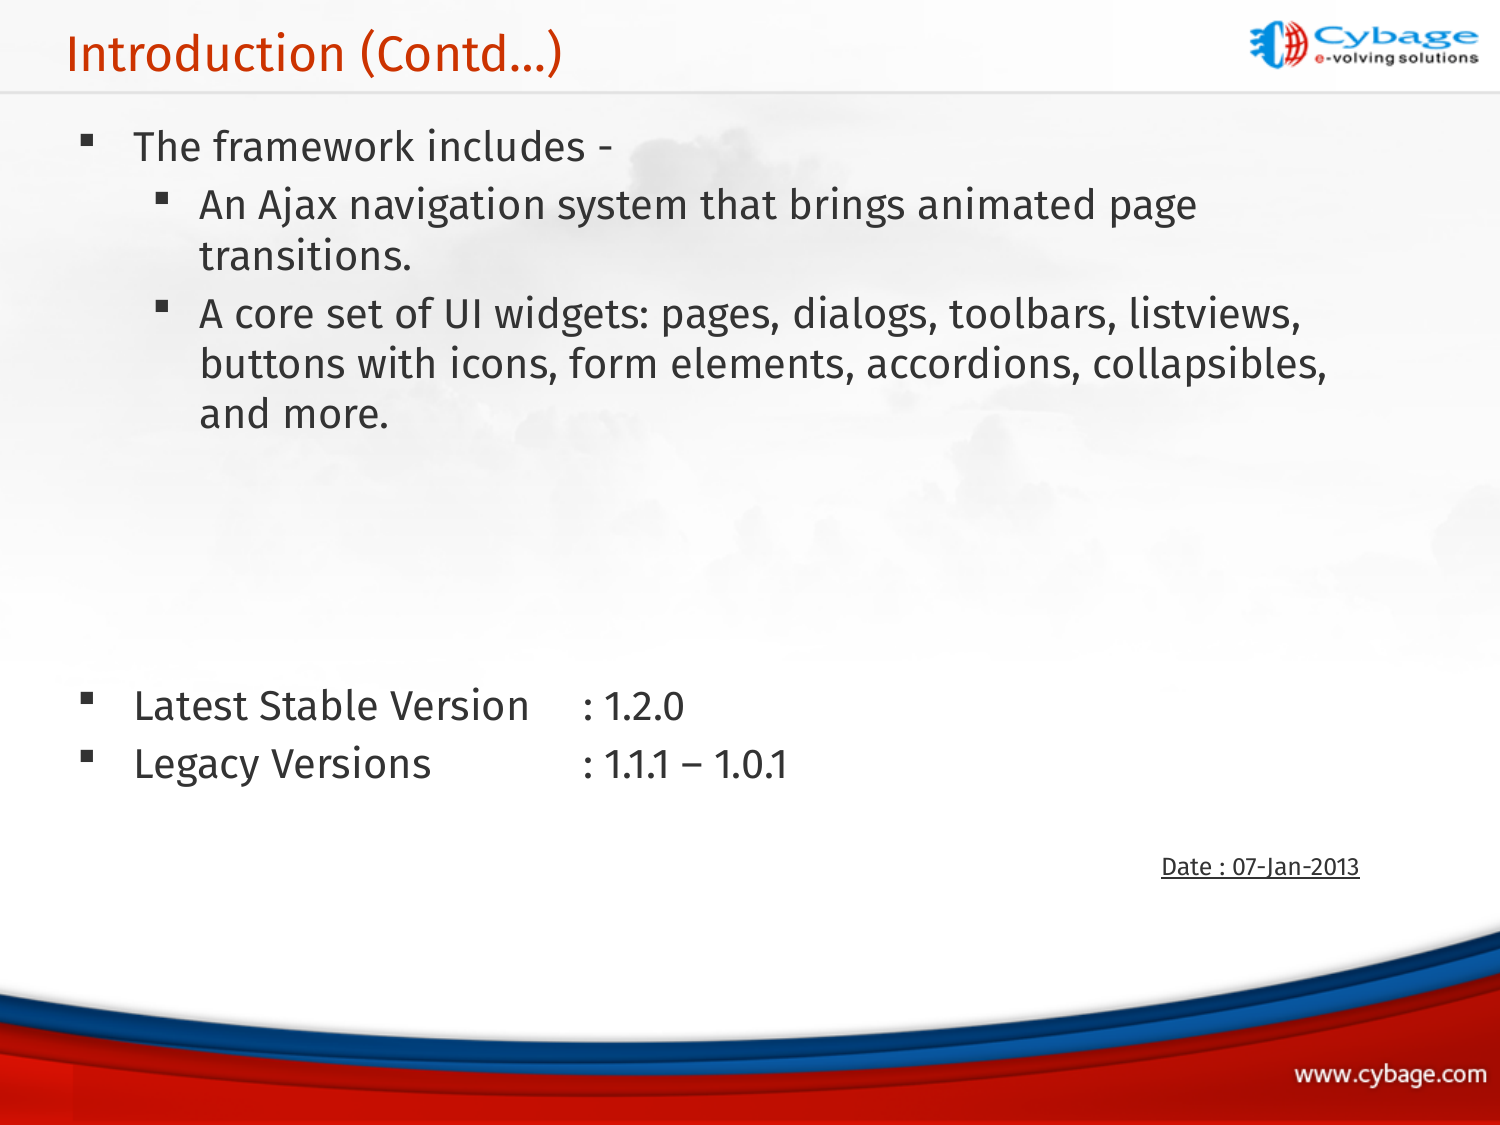

# Introduction (Contd…)
The framework includes -
An Ajax navigation system that brings animated page transitions.
A core set of UI widgets: pages, dialogs, toolbars, listviews, buttons with icons, form elements, accordions, collapsibles, and more.

Latest Stable Version	: 1.2.0
Legacy Versions		: 1.1.1 – 1.0.1

Date : 07-Jan-2013